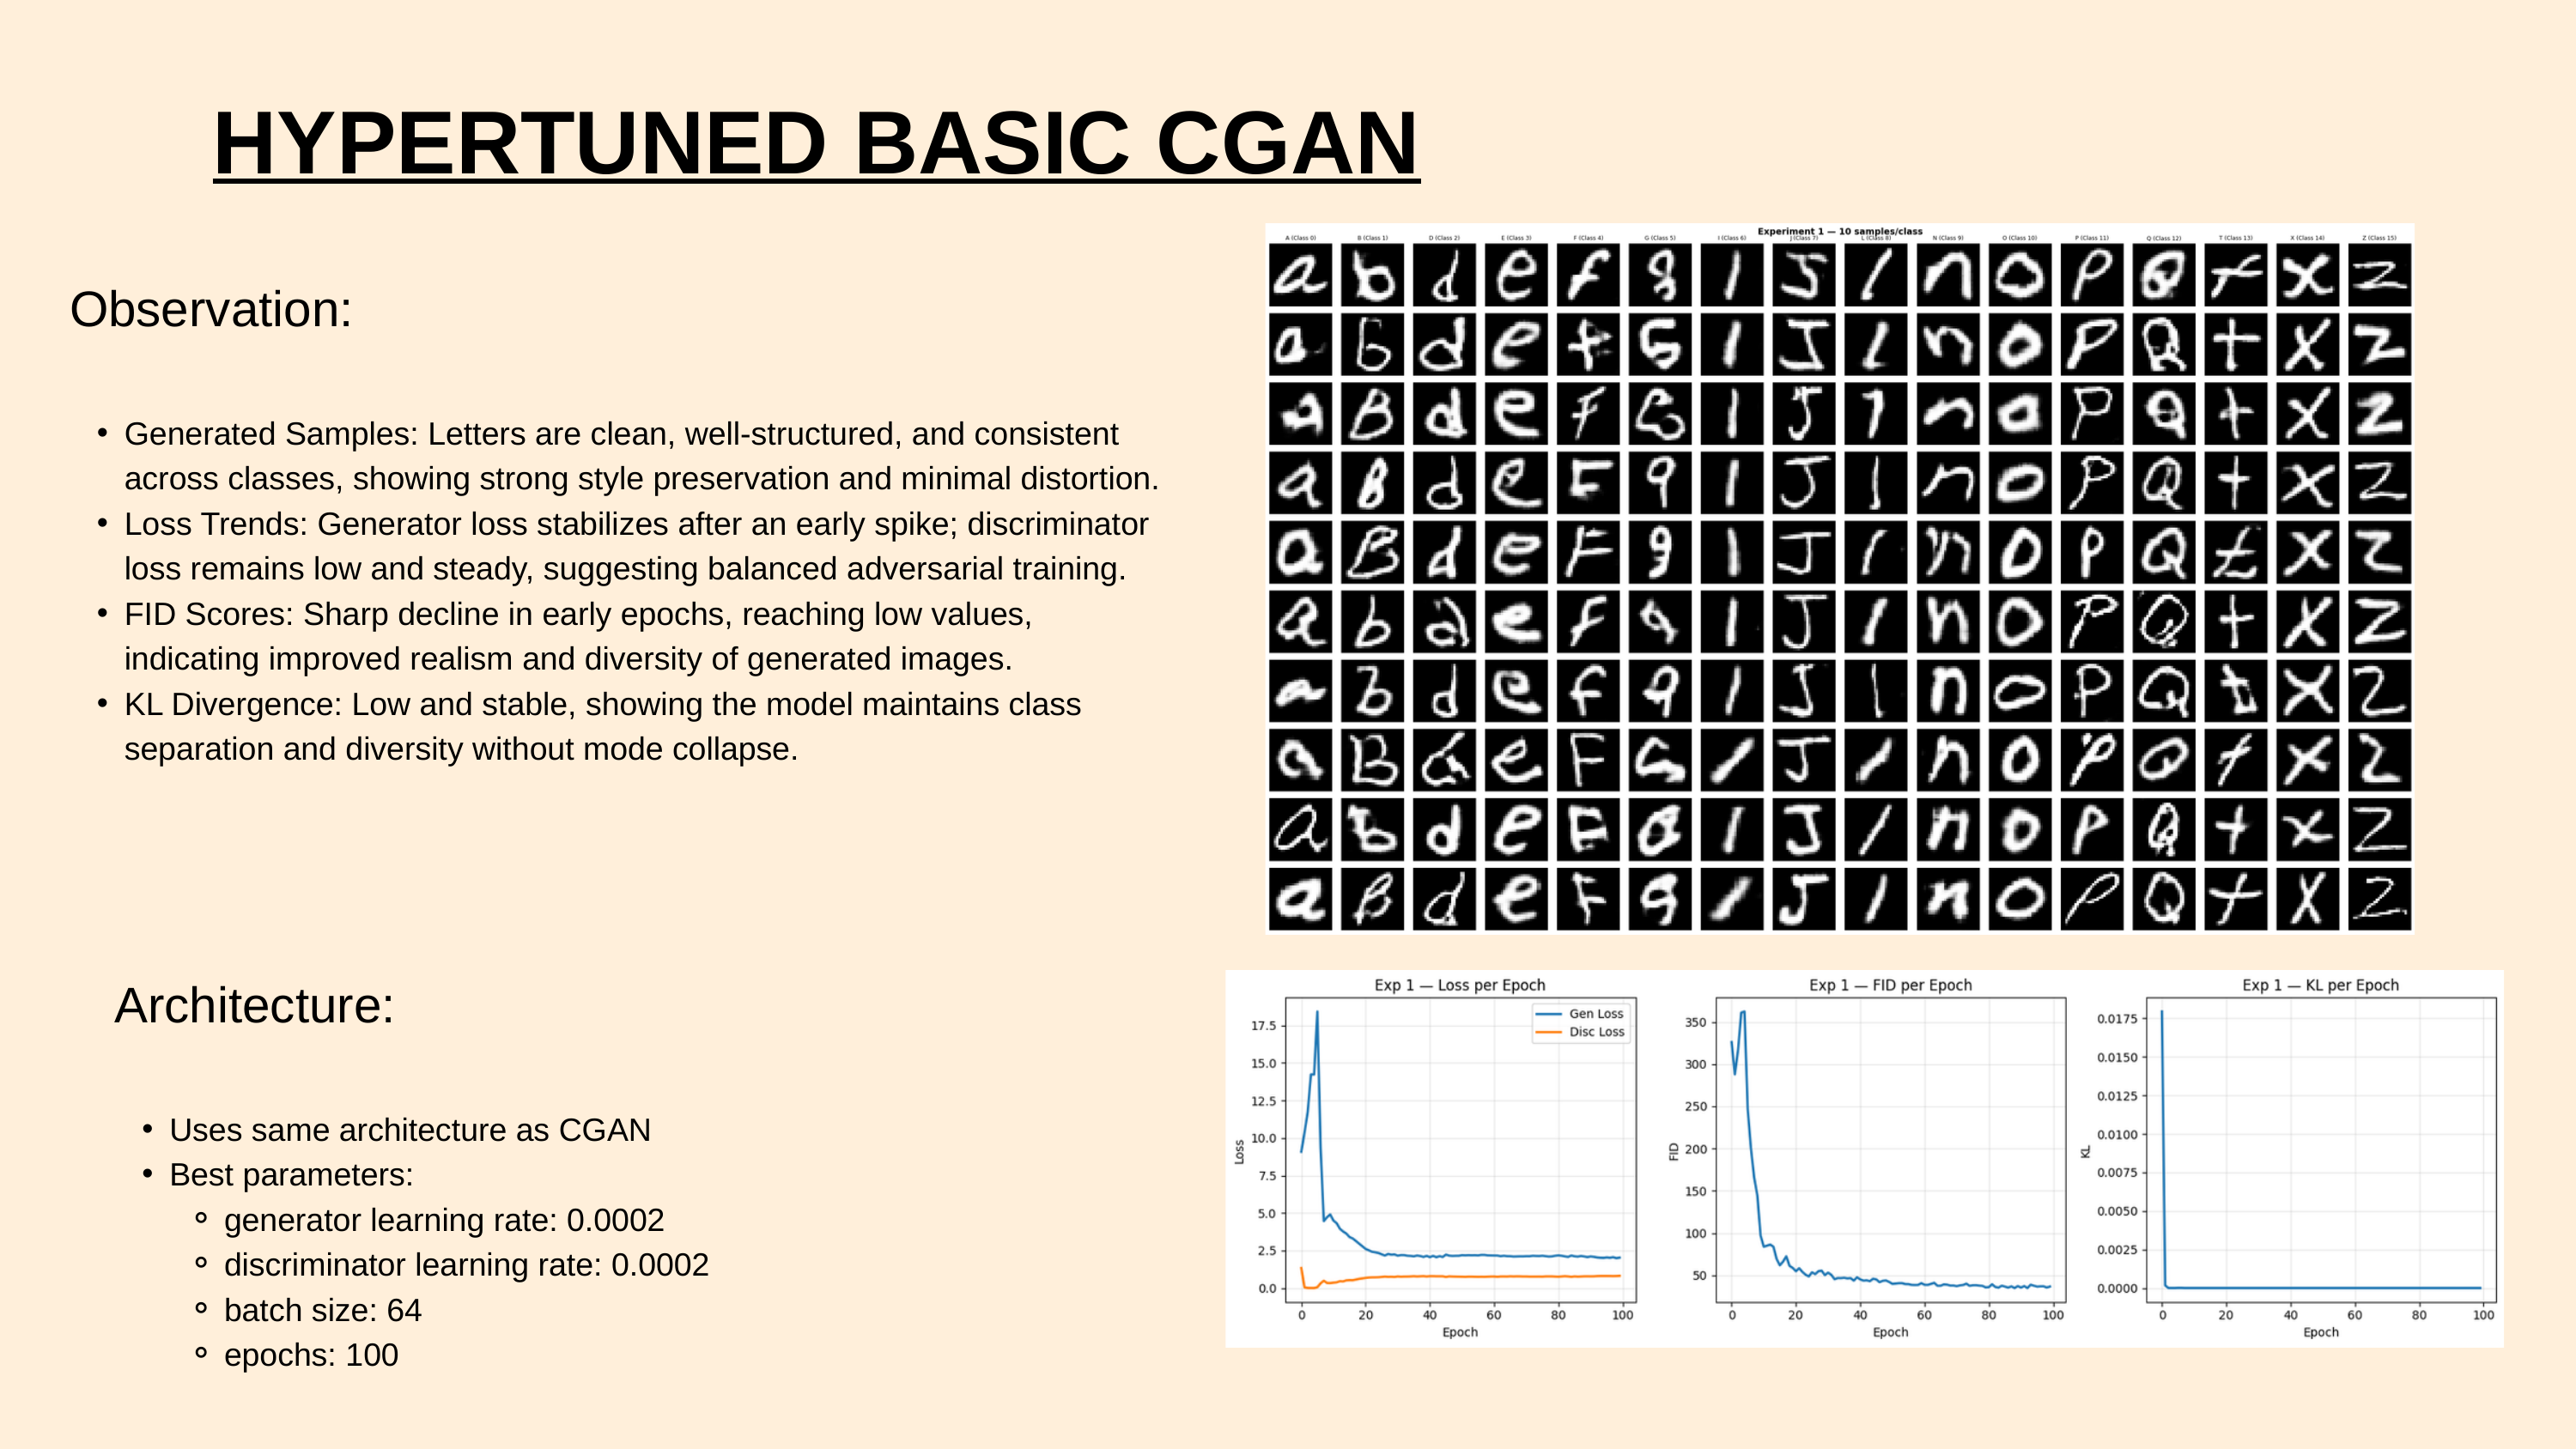

HYPERTUNED BASIC CGAN

Observation:

Generated Samples: Letters are clean, well-structured, and consistent across classes, showing strong style preservation and minimal distortion.
Loss Trends: Generator loss stabilizes after an early spike; discriminator loss remains low and steady, suggesting balanced adversarial training.
FID Scores: Sharp decline in early epochs, reaching low values, indicating improved realism and diversity of generated images.
KL Divergence: Low and stable, showing the model maintains class separation and diversity without mode collapse.

Architecture:

Uses same architecture as CGAN
Best parameters:
generator learning rate: 0.0002
discriminator learning rate: 0.0002
batch size: 64
epochs: 100